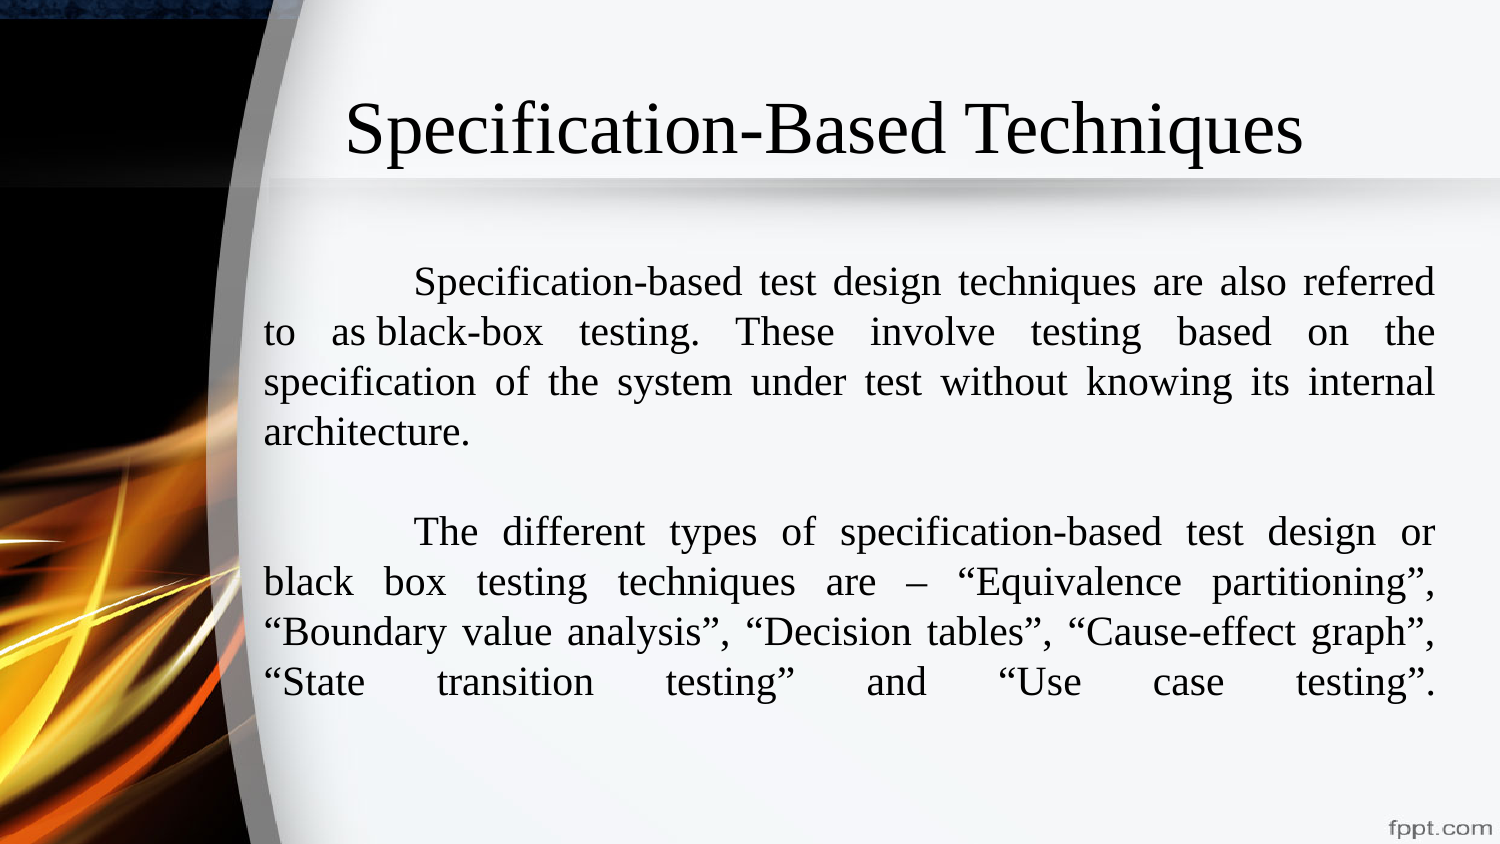

Specification-Based Techniques
	Specification-based test design techniques are also referred to as black-box testing. These involve testing based on the specification of the system under test without knowing its internal architecture.
	The different types of specification-based test design or black box testing techniques are – “Equivalence partitioning”, “Boundary value analysis”, “Decision tables”, “Cause-effect graph”, “State transition testing” and “Use case testing”.